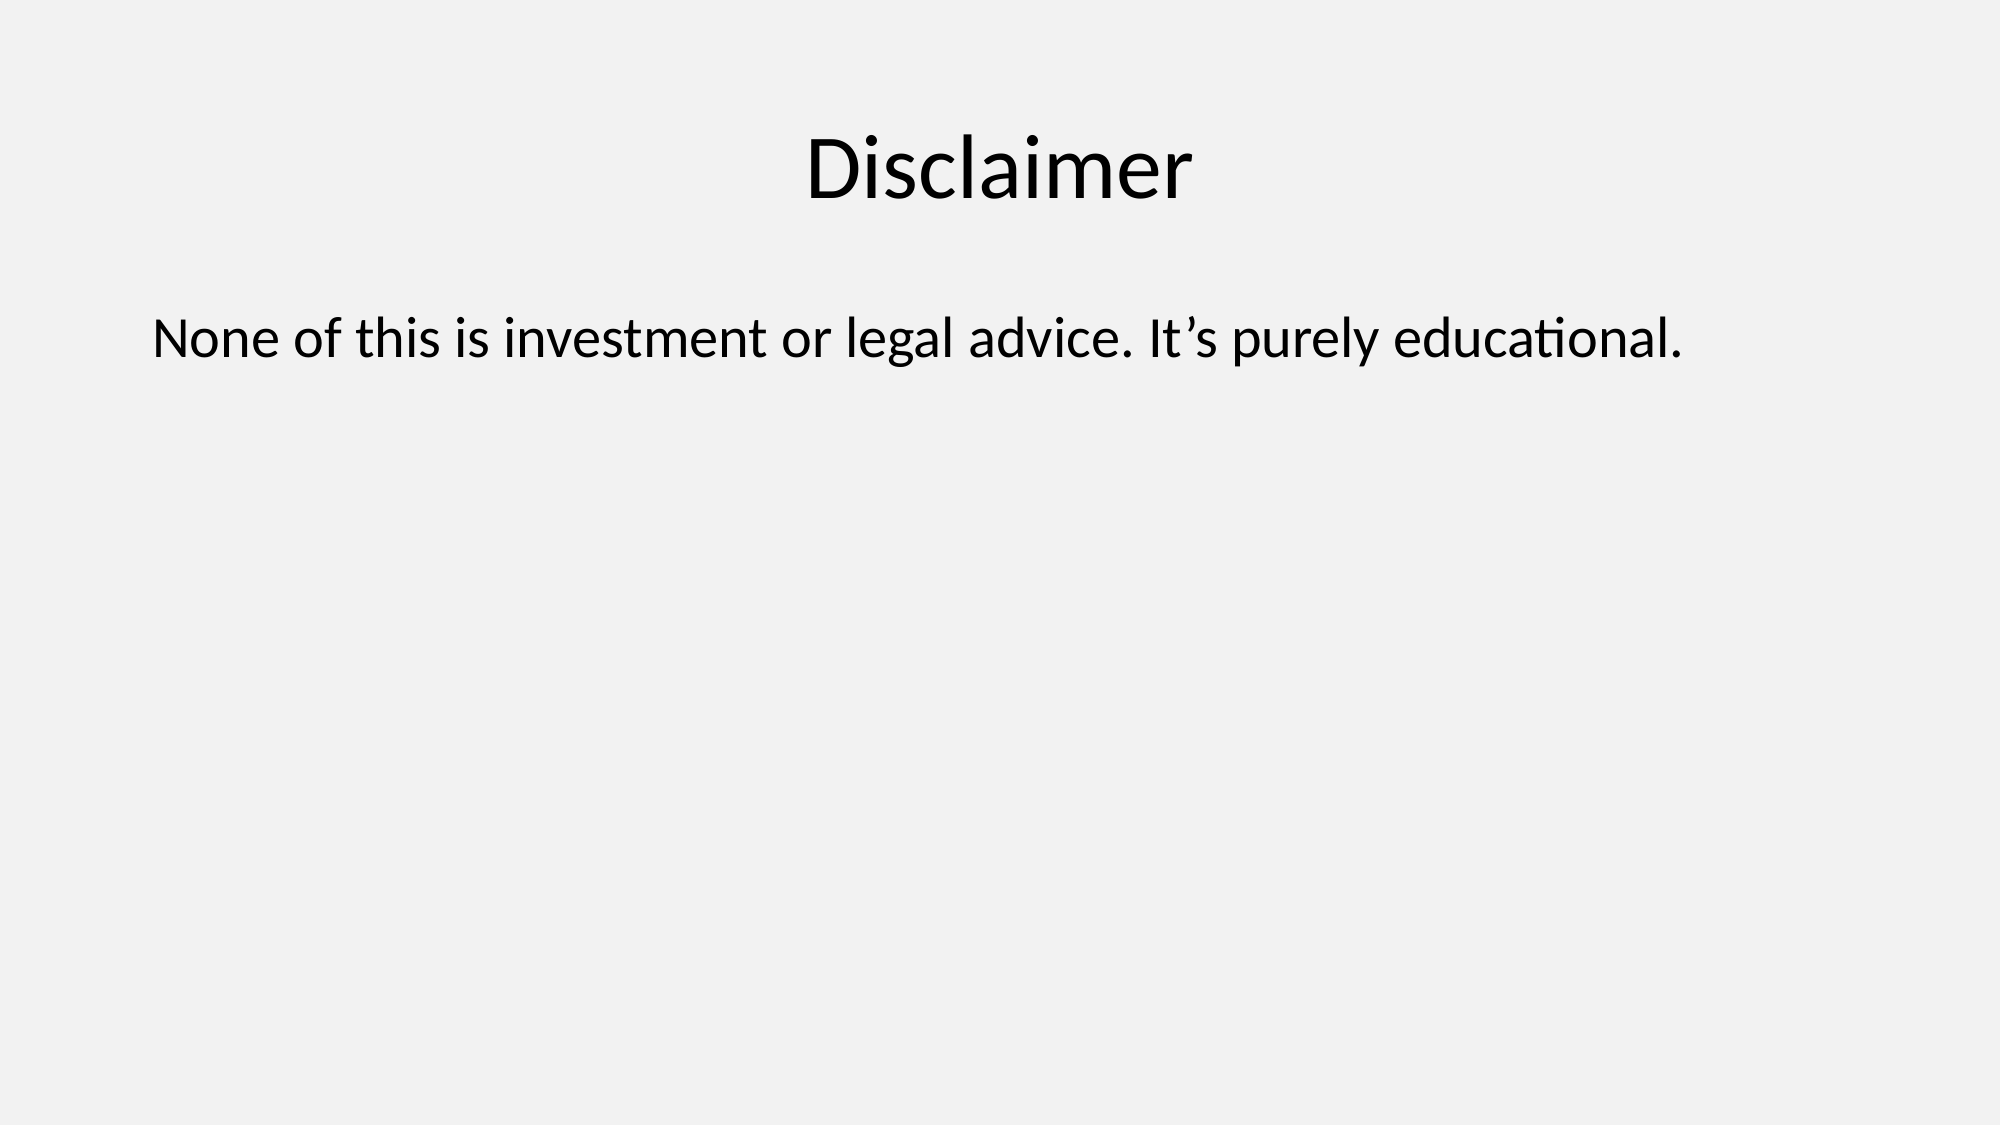

# Disclaimer
None of this is investment or legal advice. It’s purely educational.